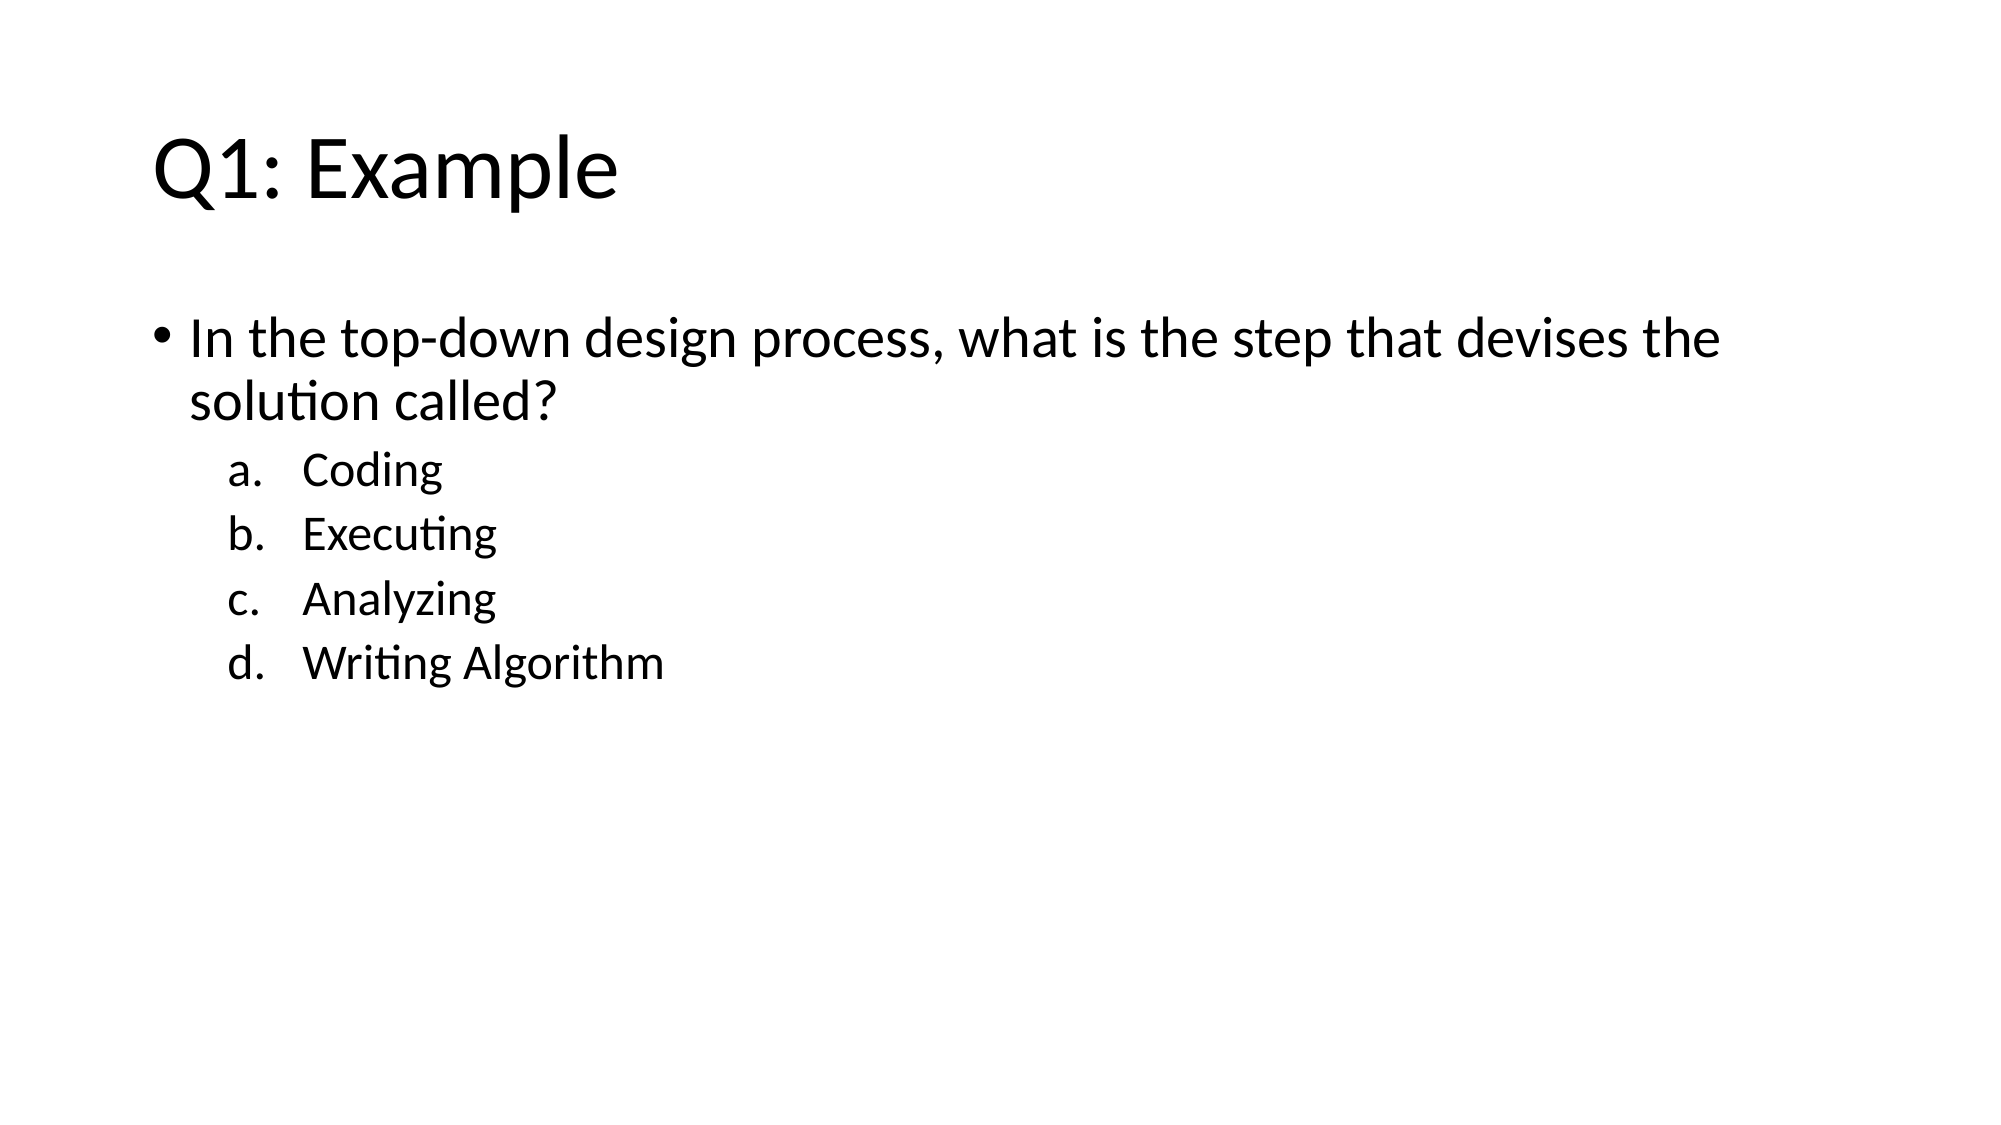

# Q1: Example
In the top-down design process, what is the step that devises the solution called?
Coding
Executing
Analyzing
Writing Algorithm